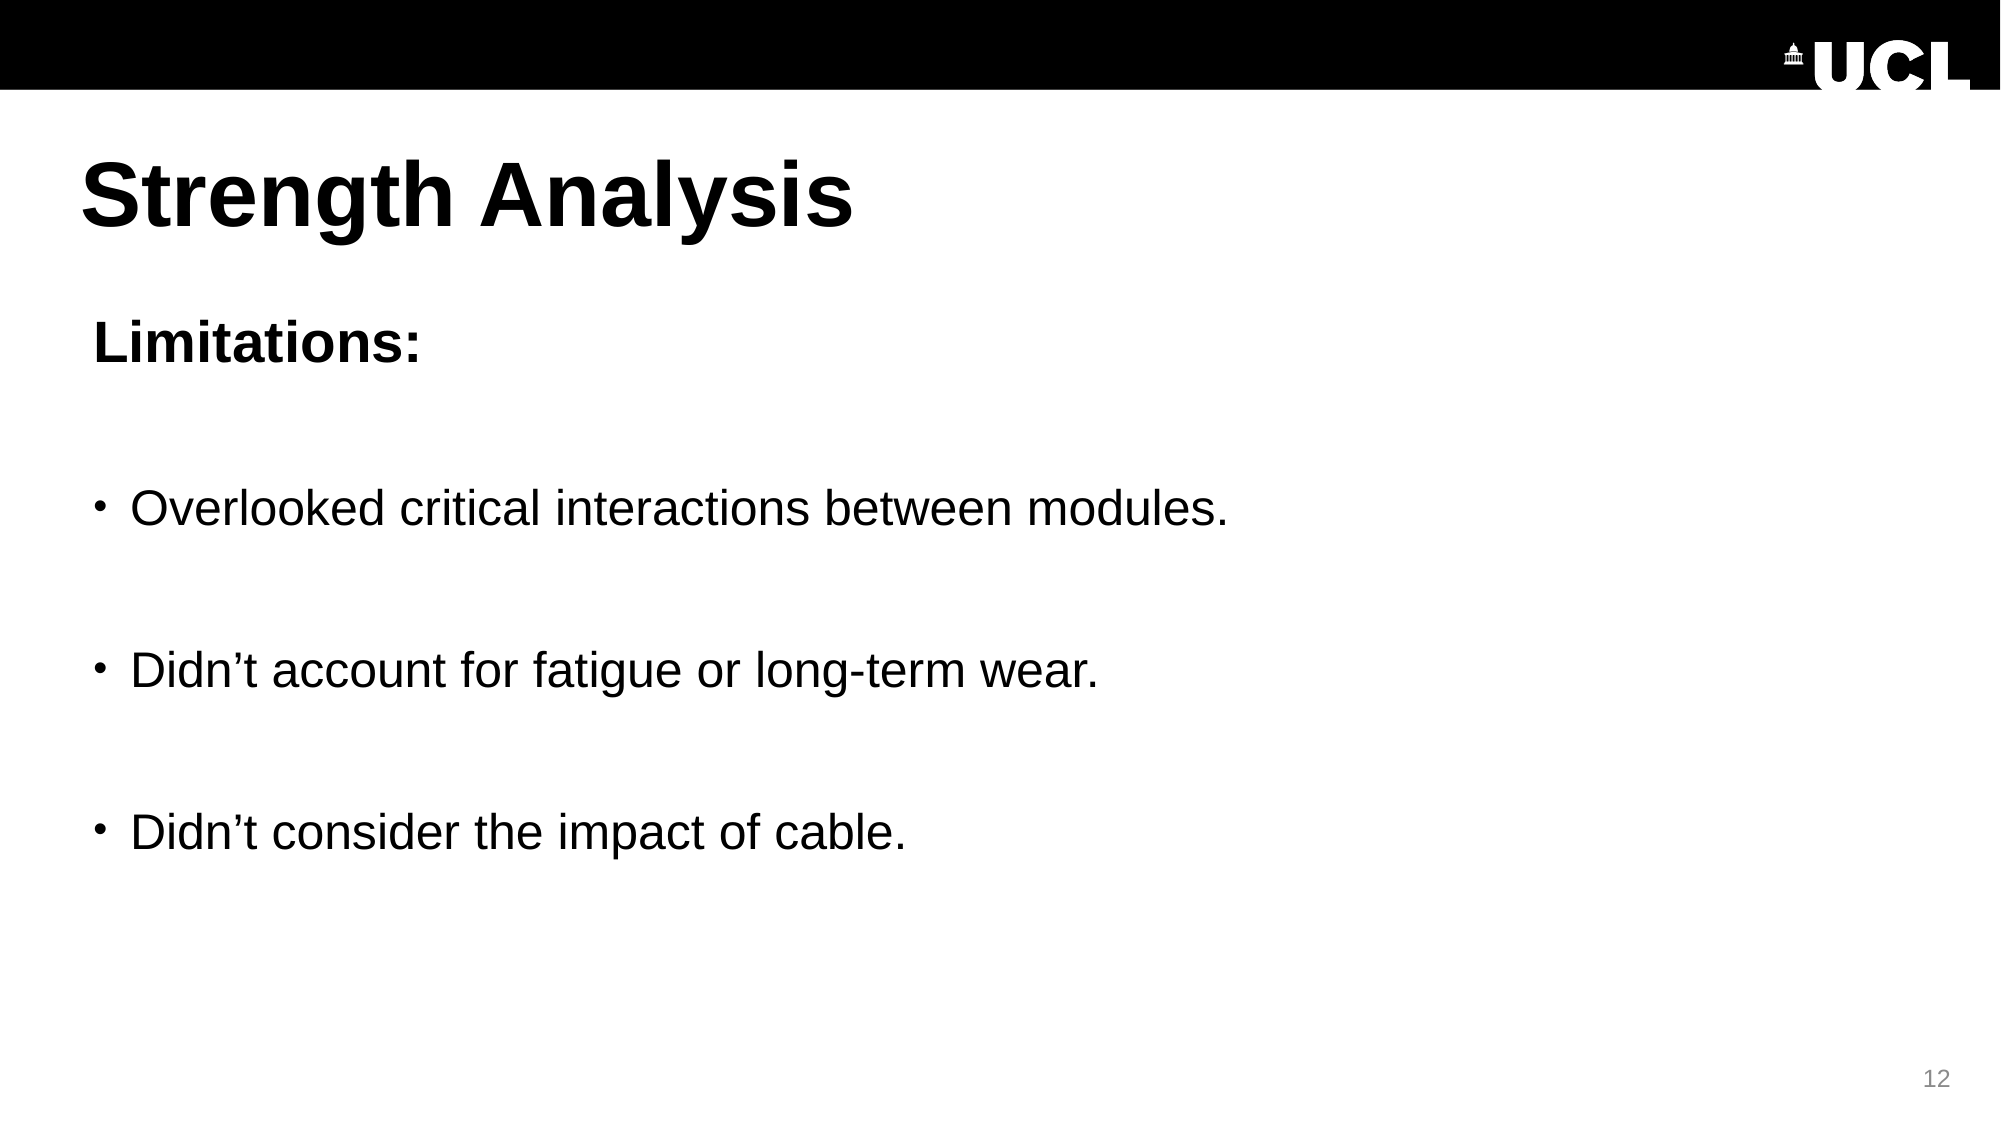

# Strength Analysis
Limitations:

Overlooked critical interactions between modules.

Didn’t account for fatigue or long-term wear.

Didn’t consider the impact of cable.

12